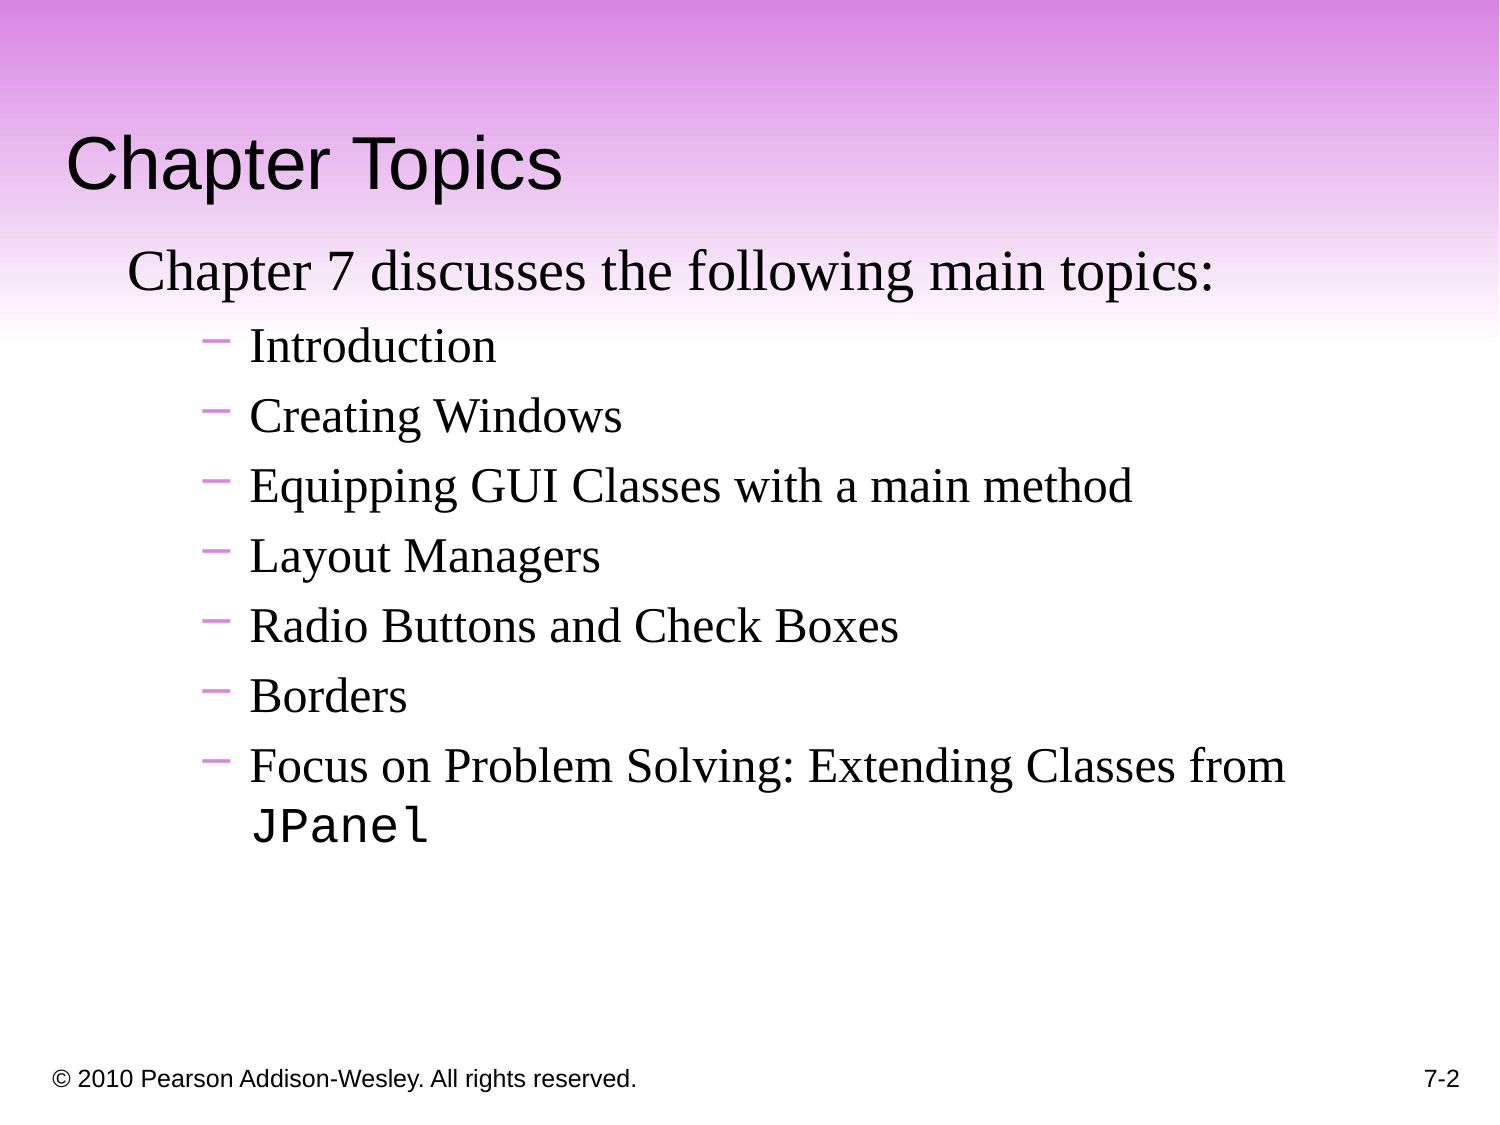

Chapter Topics
Chapter 7 discusses the following main topics:
Introduction
Creating Windows
Equipping GUI Classes with a main method
Layout Managers
Radio Buttons and Check Boxes
Borders
Focus on Problem Solving: Extending Classes from JPanel
7-2